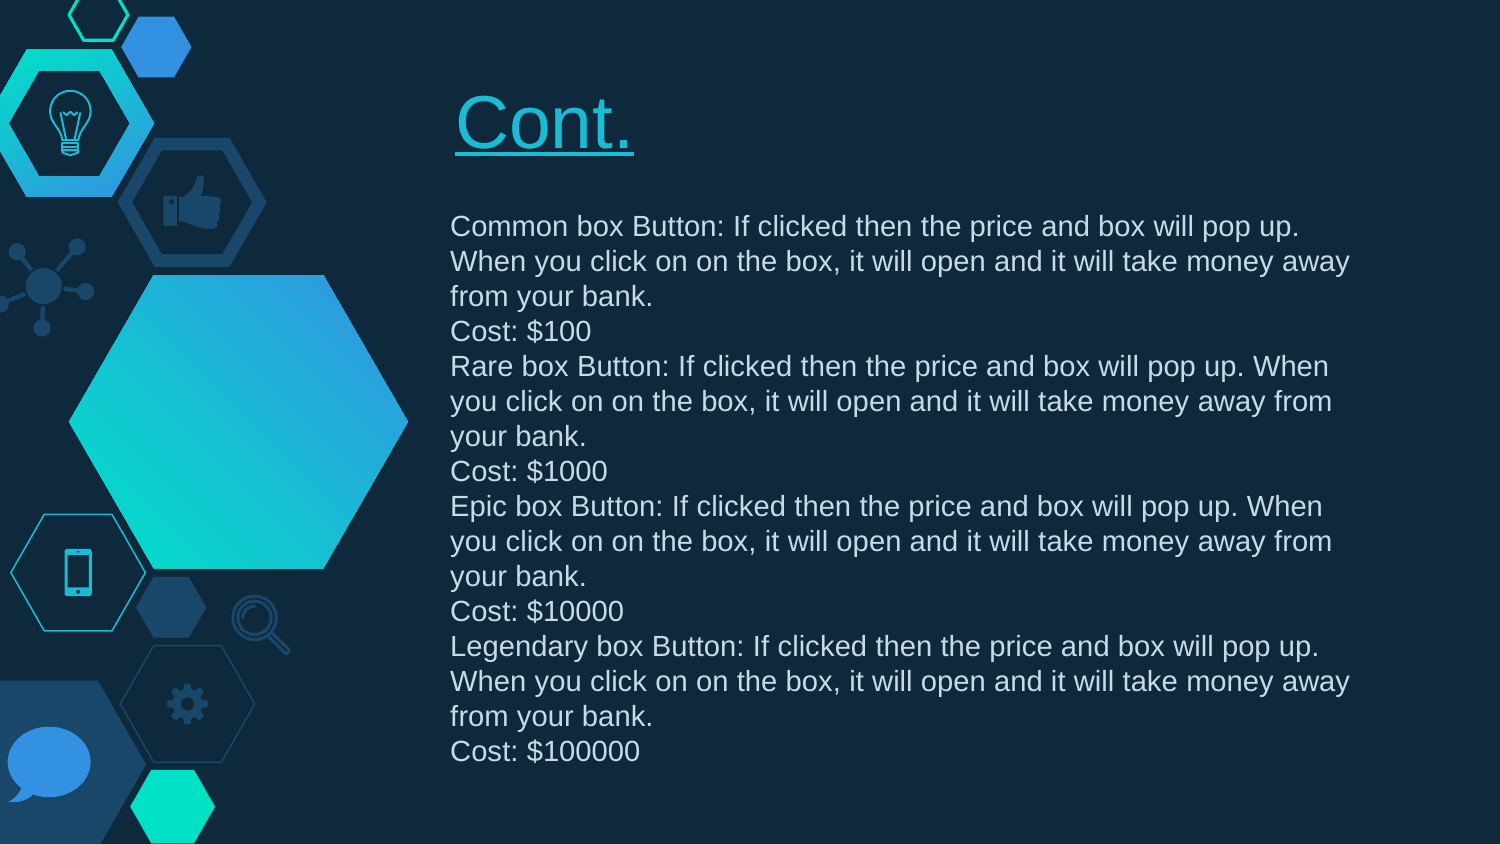

# Cont.
Common box Button: If clicked then the price and box will pop up. When you click on on the box, it will open and it will take money away from your bank.
Cost: $100
Rare box Button: If clicked then the price and box will pop up. When you click on on the box, it will open and it will take money away from your bank.
Cost: $1000
Epic box Button: If clicked then the price and box will pop up. When you click on on the box, it will open and it will take money away from your bank.
Cost: $10000
Legendary box Button: If clicked then the price and box will pop up. When you click on on the box, it will open and it will take money away from your bank.
Cost: $100000